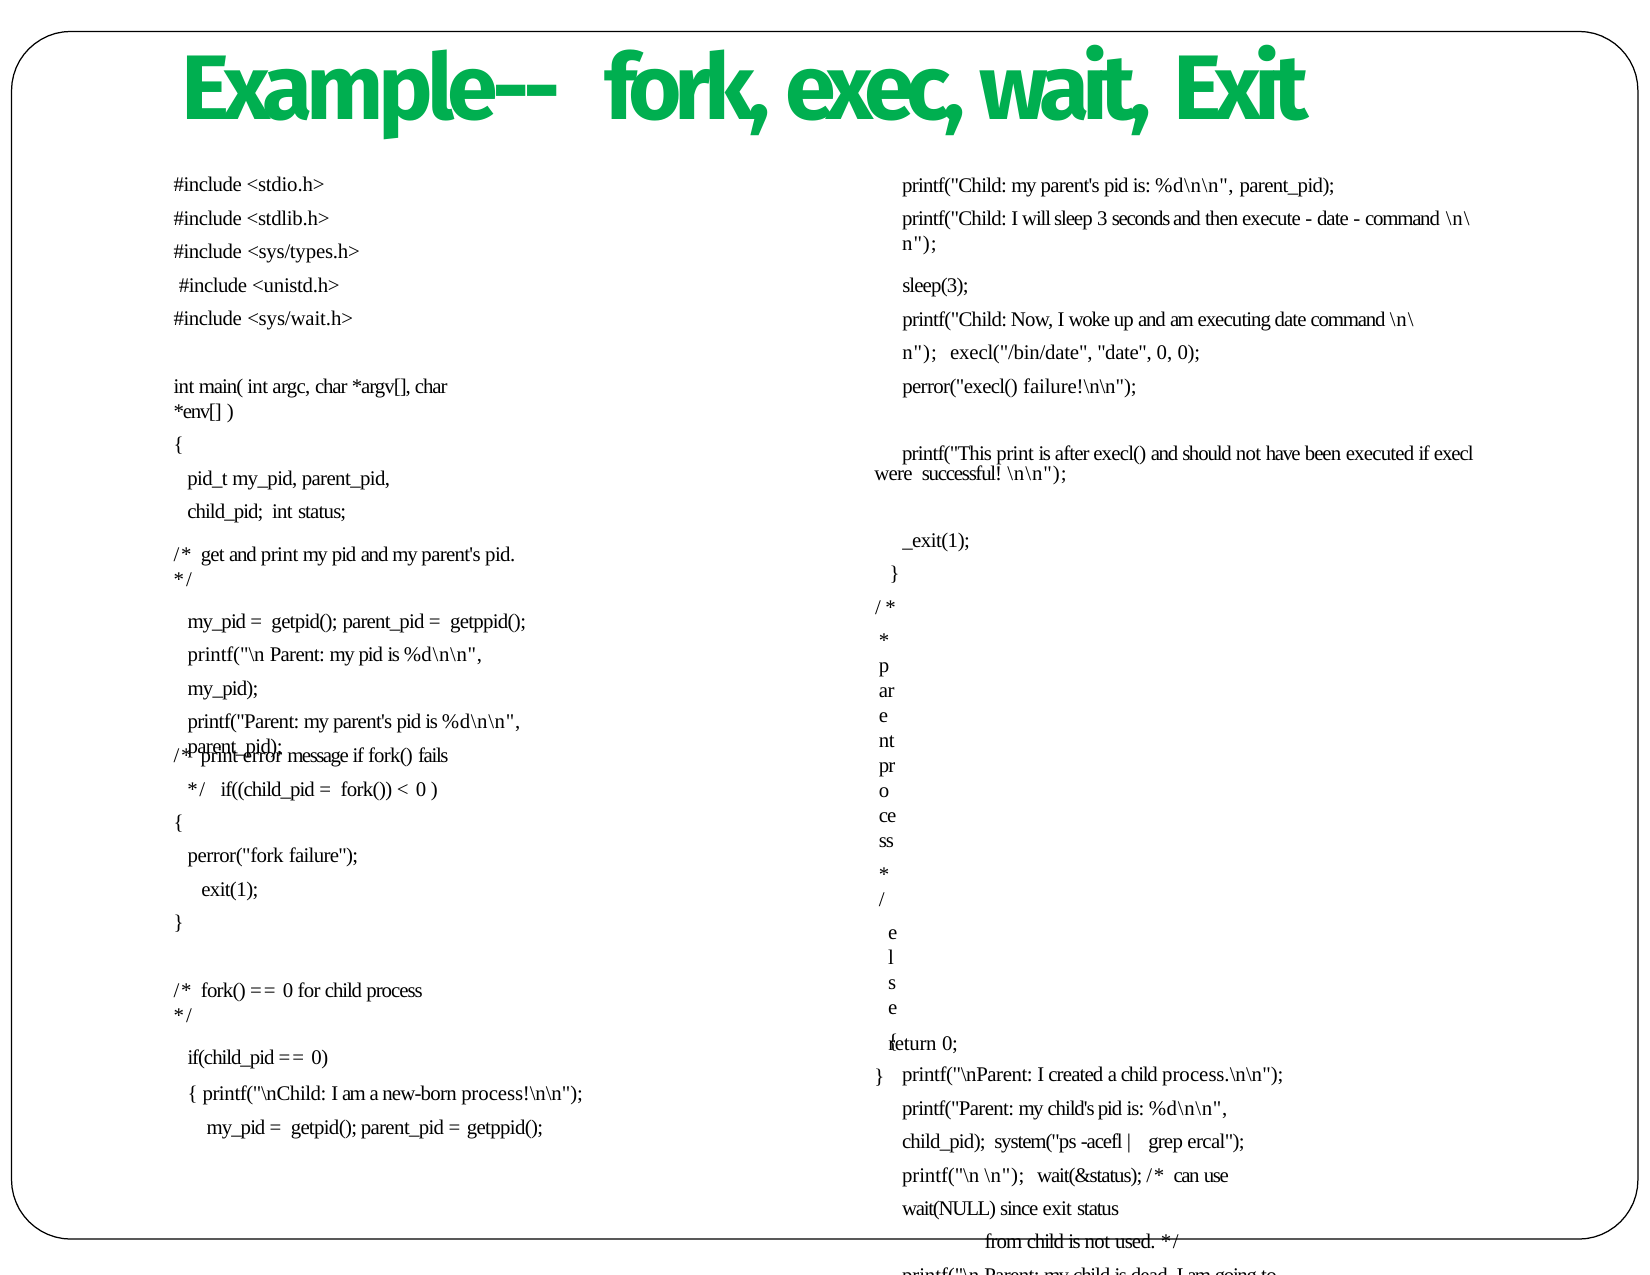

# Example--	fork, exec, wait, Exit
#include <stdio.h>  #include <stdlib.h>  #include <sys/types.h>  #include <unistd.h>  #include <sys/wait.h>
printf("Child: my parent's pid is: %d\n\n", parent_pid);
printf("Child: I will sleep 3 seconds and then execute - date - command \n\n");
sleep(3);
printf("Child: Now, I woke up and am executing date command \n\n");  execl("/bin/date", "date", 0, 0);
perror("execl() failure!\n\n");
int main( int argc, char *argv[], char *env[] )
{
pid_t my_pid, parent_pid, child_pid;  int status;
printf("This print is after execl() and should not have been executed if execl were  successful! \n\n");
_exit(1);
/* get and print my pid and my parent's pid. */
}
/*
* parent process
*/
else
{
printf("\nParent: I created a child process.\n\n");  printf("Parent: my child's pid is: %d\n\n", child_pid);  system("ps -acefl | grep ercal"); printf("\n \n");  wait(&status); /* can use wait(NULL) since exit status
from child is not used. */
printf("\n Parent: my child is dead. I am going to leave.\n \n ");
}
my_pid = getpid(); parent_pid = getppid();  printf("\n Parent: my pid is %d\n\n", my_pid);
printf("Parent: my parent's pid is %d\n\n", parent_pid);
/* print error message if fork() fails */  if((child_pid = fork()) < 0 )
{
perror("fork failure");  exit(1);
}
/* fork() == 0 for child process */
return 0;
if(child_pid == 0)
{ printf("\nChild: I am a new-born process!\n\n");  my_pid = getpid(); parent_pid = getppid();
}